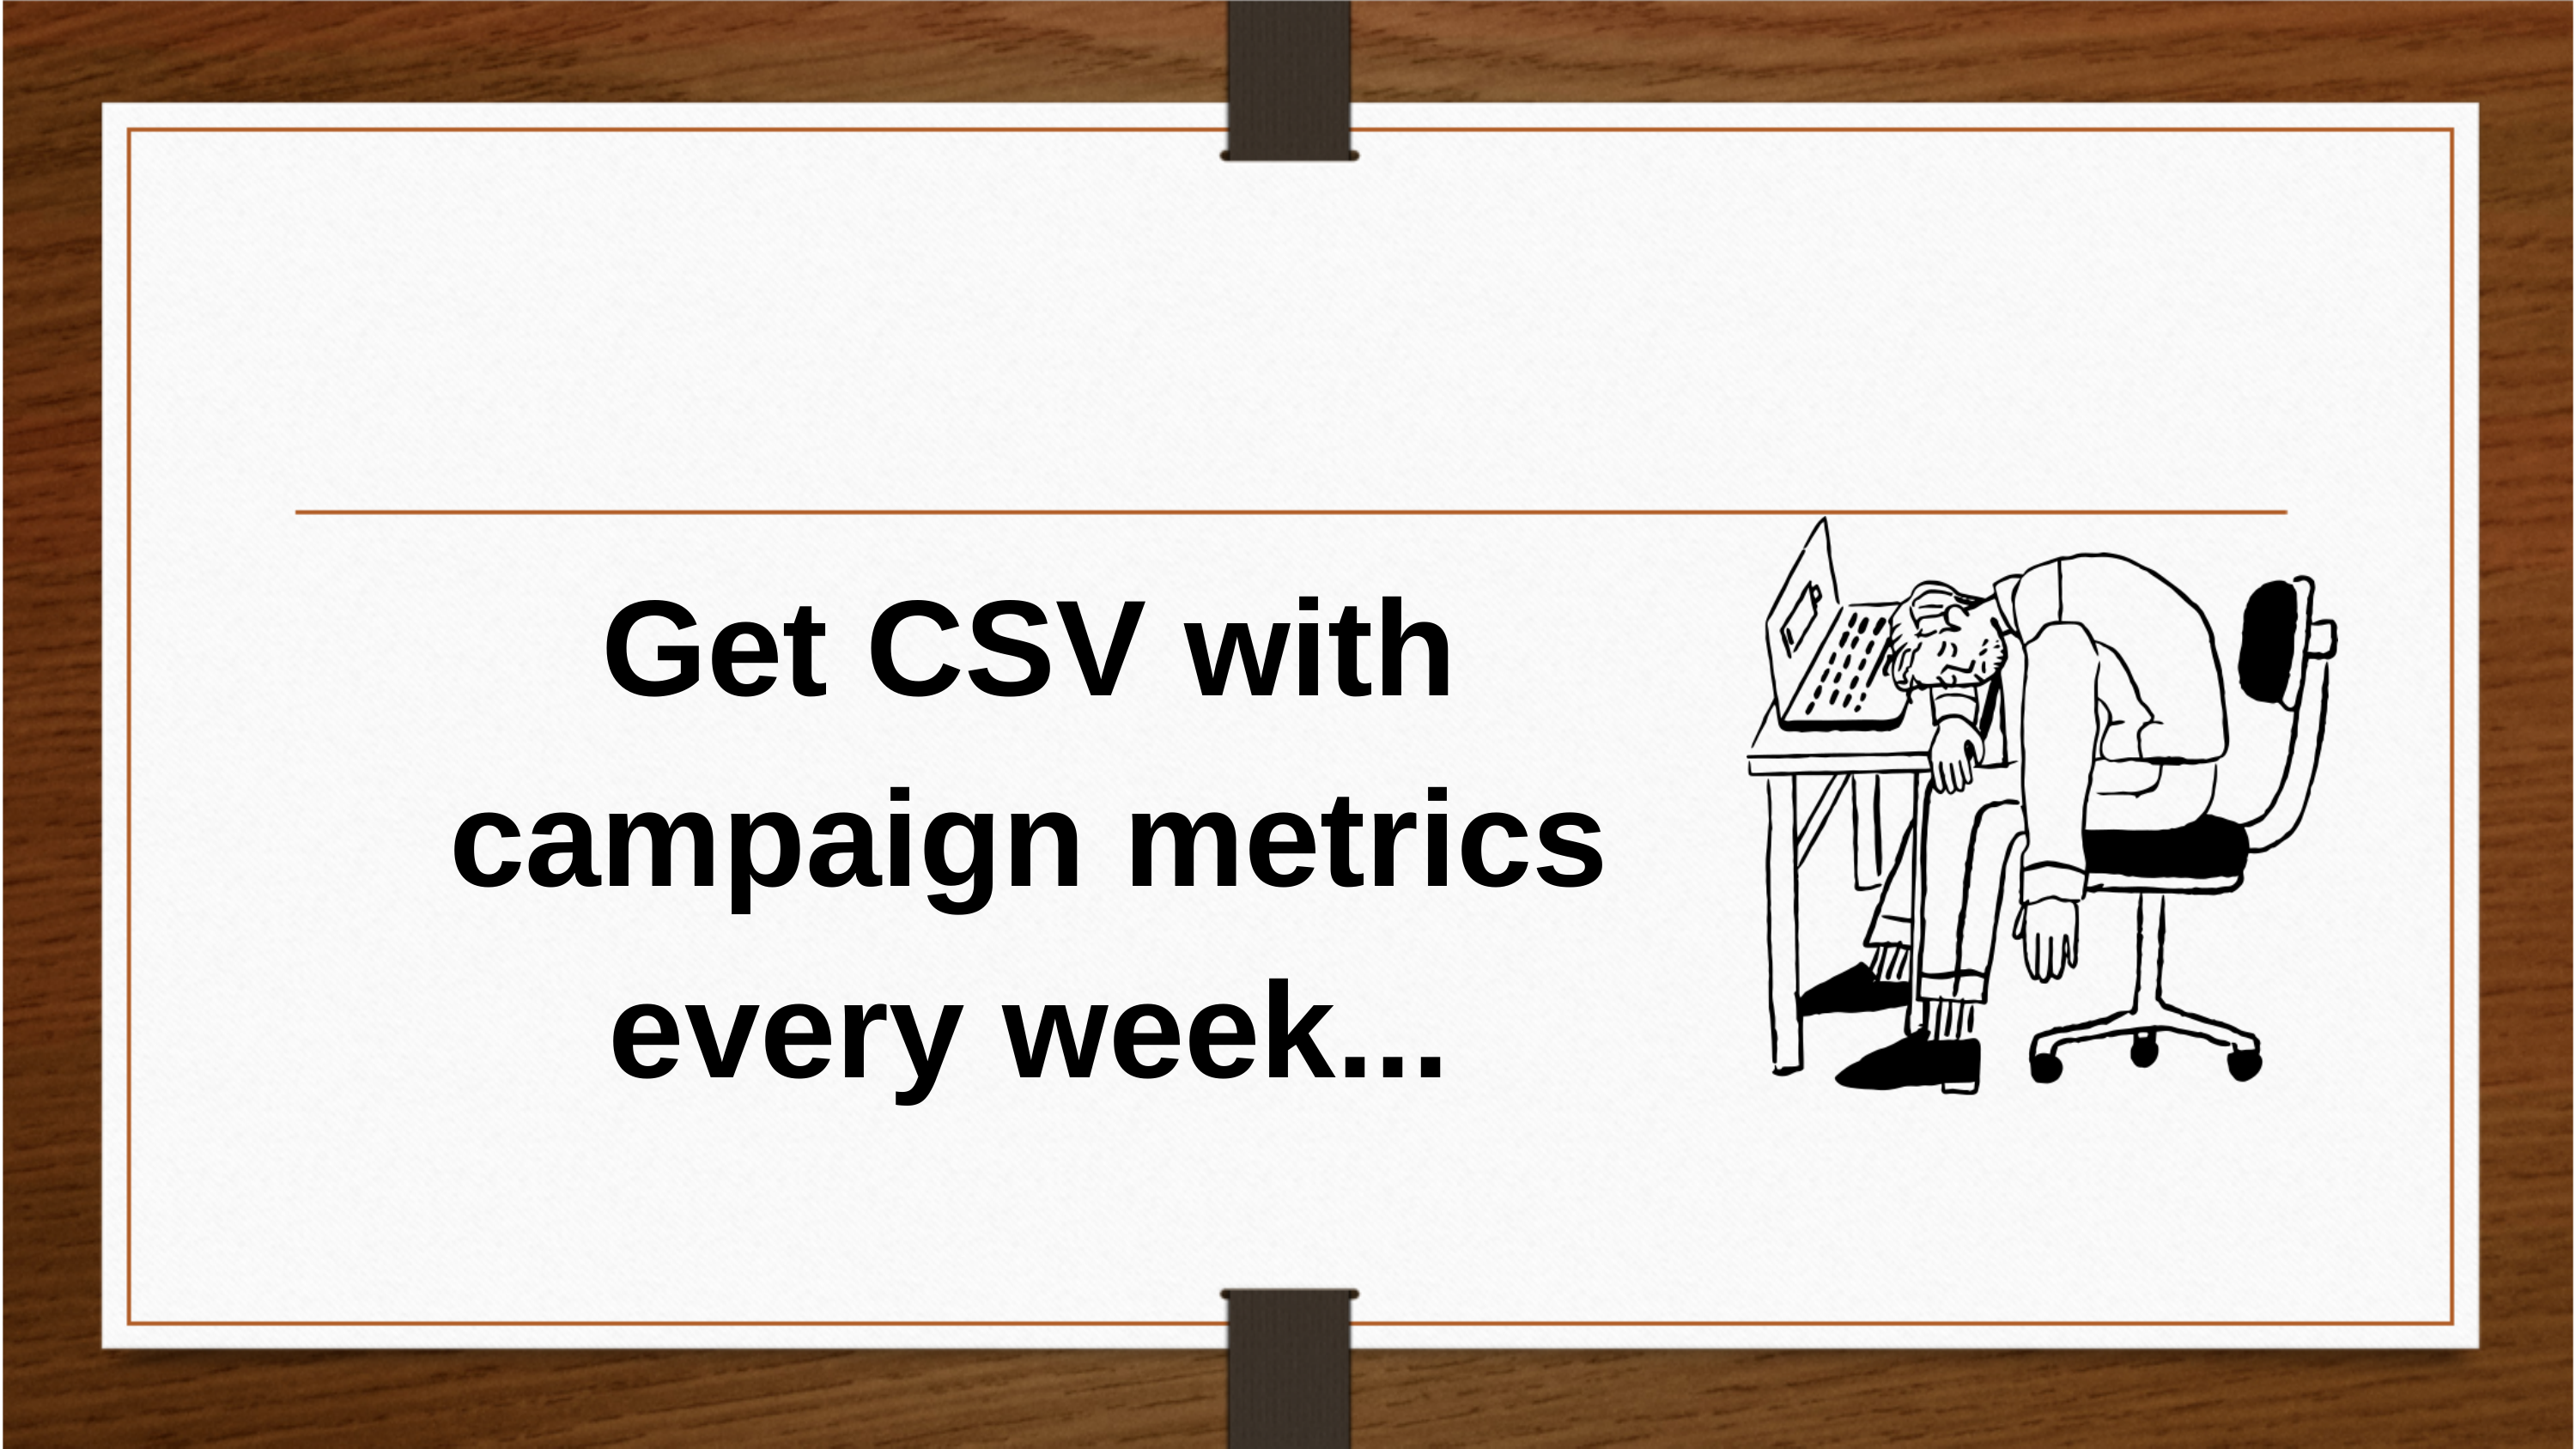

Get CSV with campaign metrics every week...